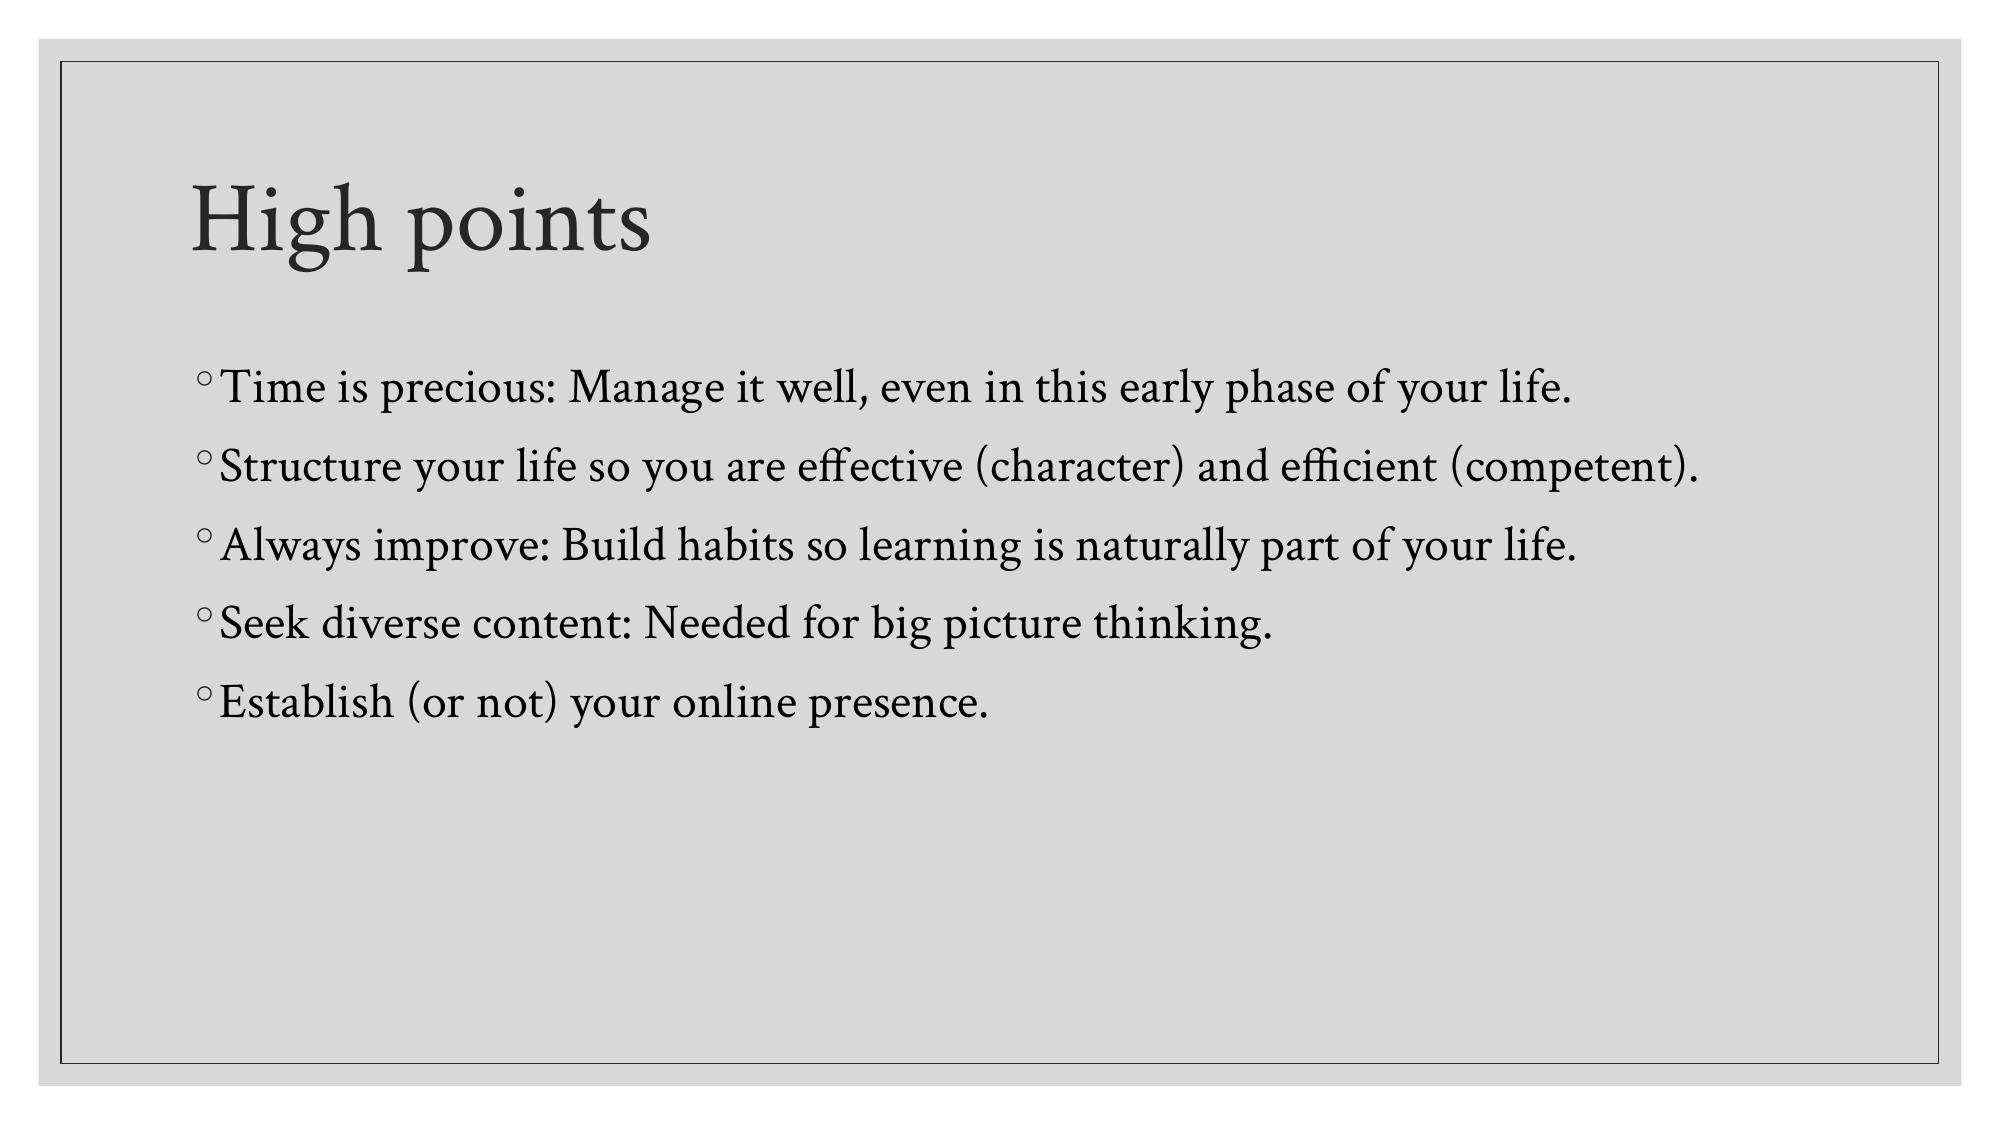

# High points
Time is precious: Manage it well, even in this early phase of your life.
Structure your life so you are effective (character) and efficient (competent).
Always improve: Build habits so learning is naturally part of your life.
Seek diverse content: Needed for big picture thinking.
Establish (or not) your online presence.